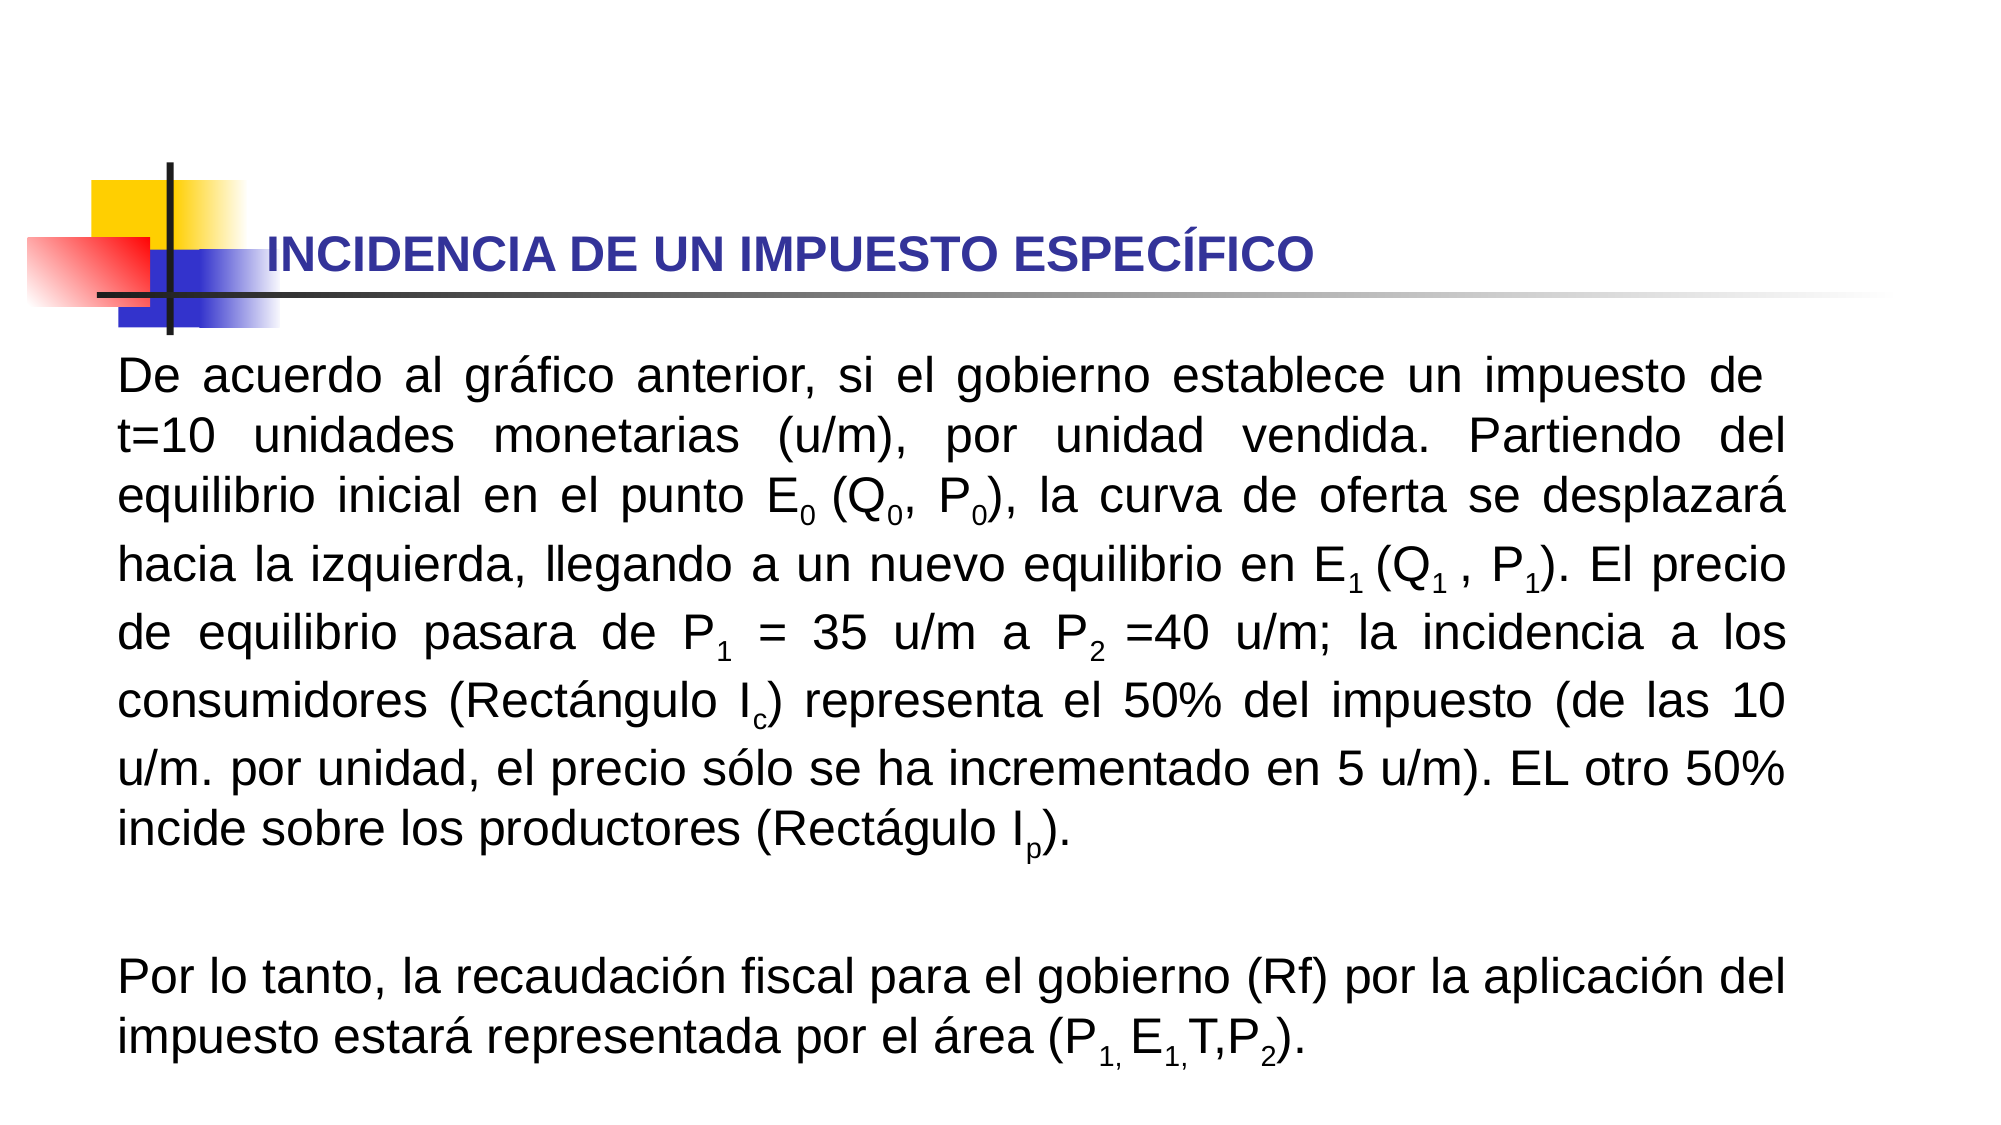

# INCIDENCIA DE UN IMPUESTO ESPECÍFICO
De acuerdo al gráfico anterior, si el gobierno establece un impuesto de  t=10 unidades monetarias (u/m), por unidad vendida. Partiendo del equilibrio inicial en el punto E0 (Q0, P0), la curva de oferta se desplazará hacia la izquierda, llegando a un nuevo equilibrio en E1 (Q1 , P1). El precio de equilibrio pasara de P1 = 35 u/m a P2 =40 u/m; la incidencia a los consumidores (Rectángulo Ic) representa el 50% del impuesto (de las 10 u/m. por unidad, el precio sólo se ha incrementado en 5 u/m). EL otro 50% incide sobre los productores (Rectágulo Ip).

Por lo tanto, la recaudación fiscal para el gobierno (Rf) por la aplicación del impuesto estará representada por el área (P1, E1,T,P2).